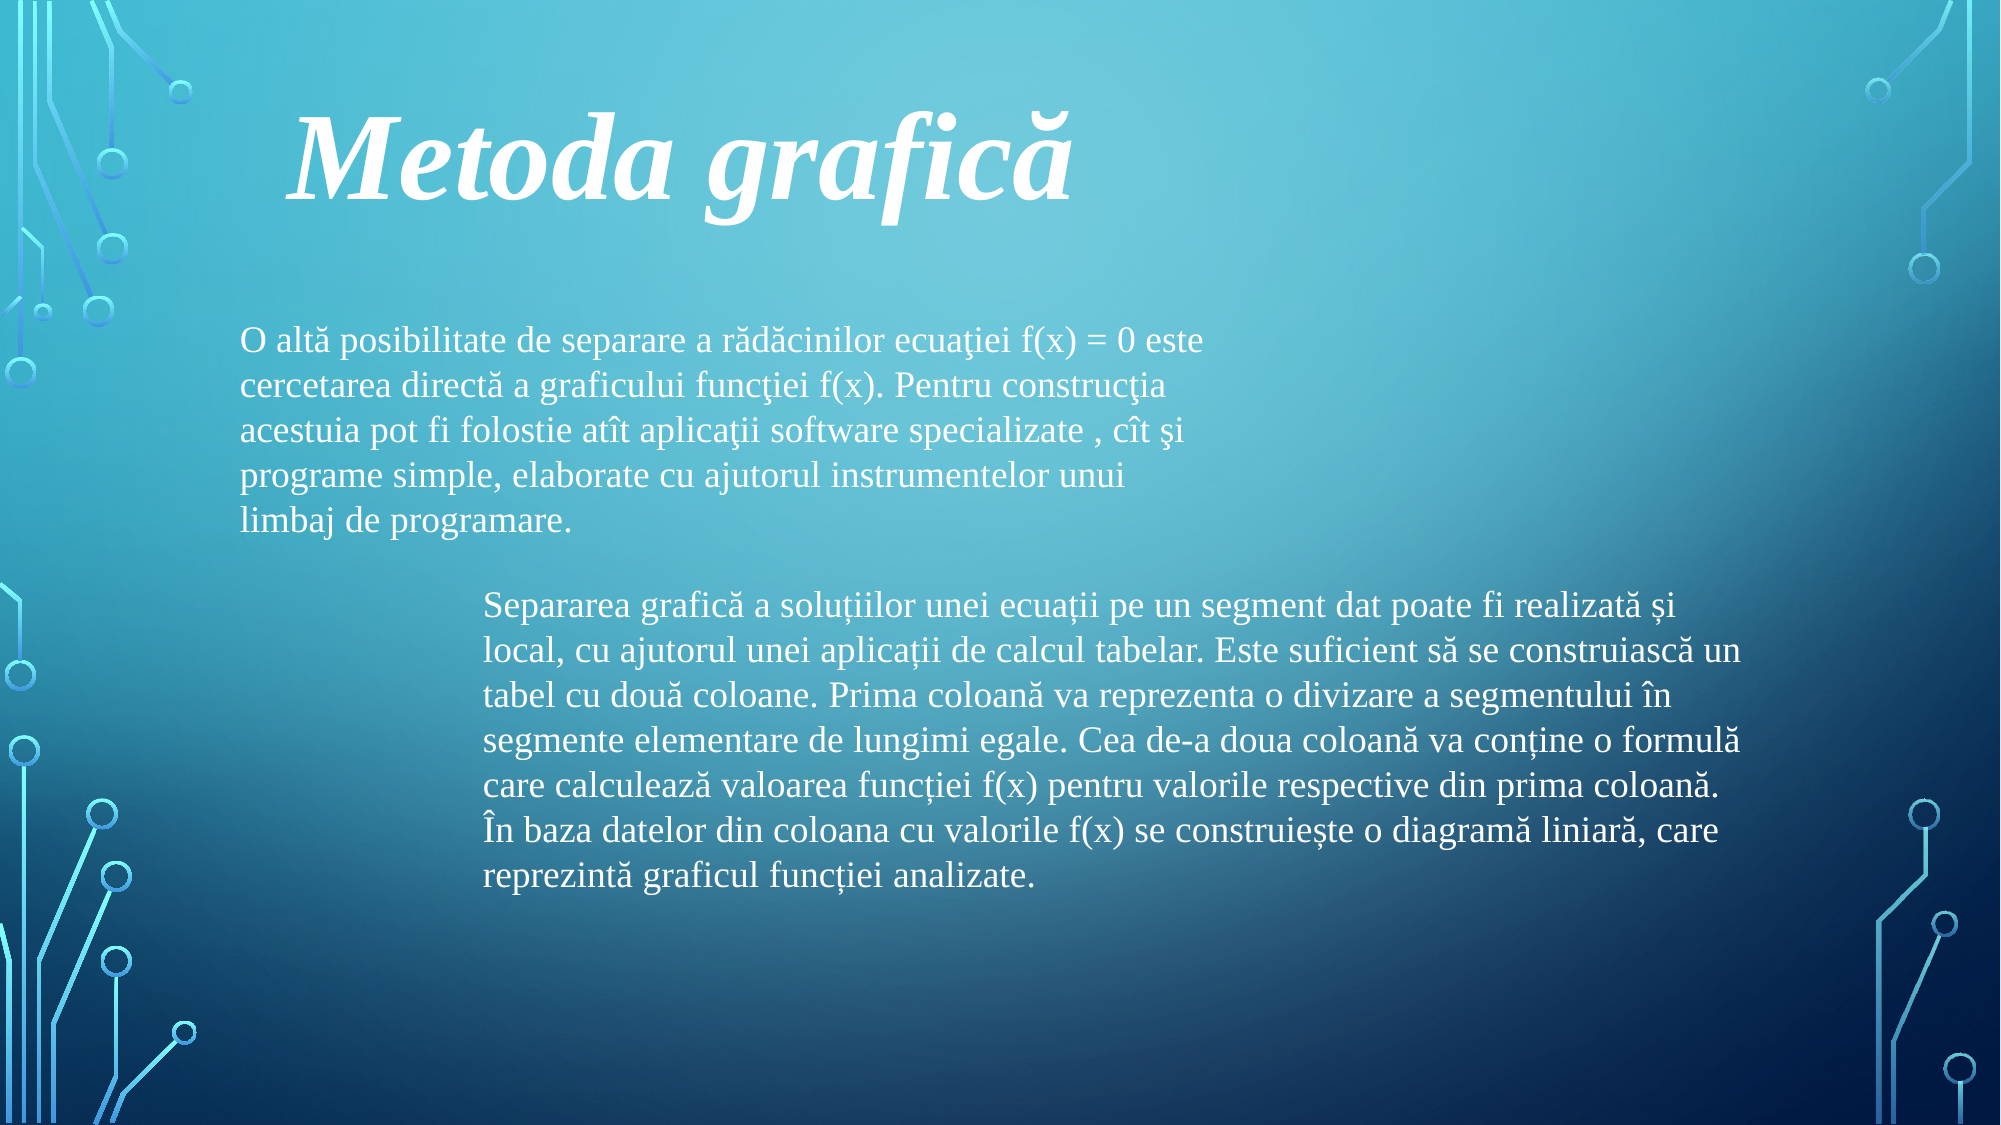

Metoda grafică
O altă posibilitate de separare a rădăcinilor ecuaţiei f(x) = 0 este cercetarea directă a graficului funcţiei f(x). Pentru construcţia acestuia pot fi folostie atît aplicaţii software specializate , cît şi programe simple, elaborate cu ajutorul instrumentelor unui limbaj de programare.
Separarea grafică a soluțiilor unei ecuații pe un segment dat poate fi realizată și local, cu ajutorul unei aplicații de calcul tabelar. Este suficient să se construiască un tabel cu două coloane. Prima coloană va reprezenta o divizare a segmentului în segmente elementare de lungimi egale. Cea de-a doua coloană va conține o formulă care calculează valoarea funcției f(x) pentru valorile respective din prima coloană. În baza datelor din coloana cu valorile f(x) se construiește o diagramă liniară, care reprezintă graficul funcției analizate.